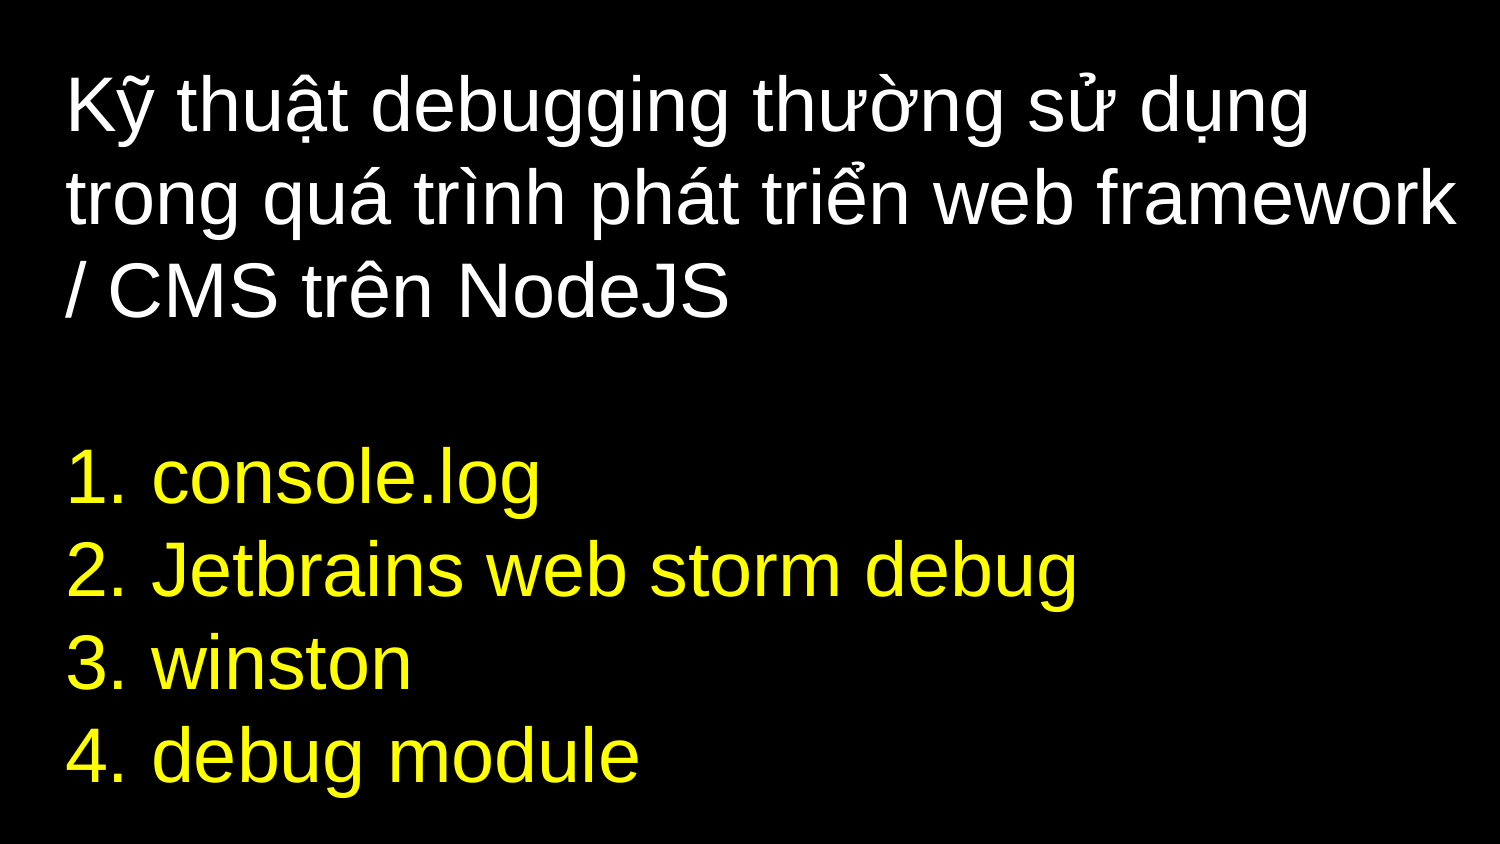

# Kỹ thuật debugging thường sử dụng trong quá trình phát triển web framework / CMS trên NodeJS 1. console.log 2. Jetbrains web storm debug 3. winston 4. debug module